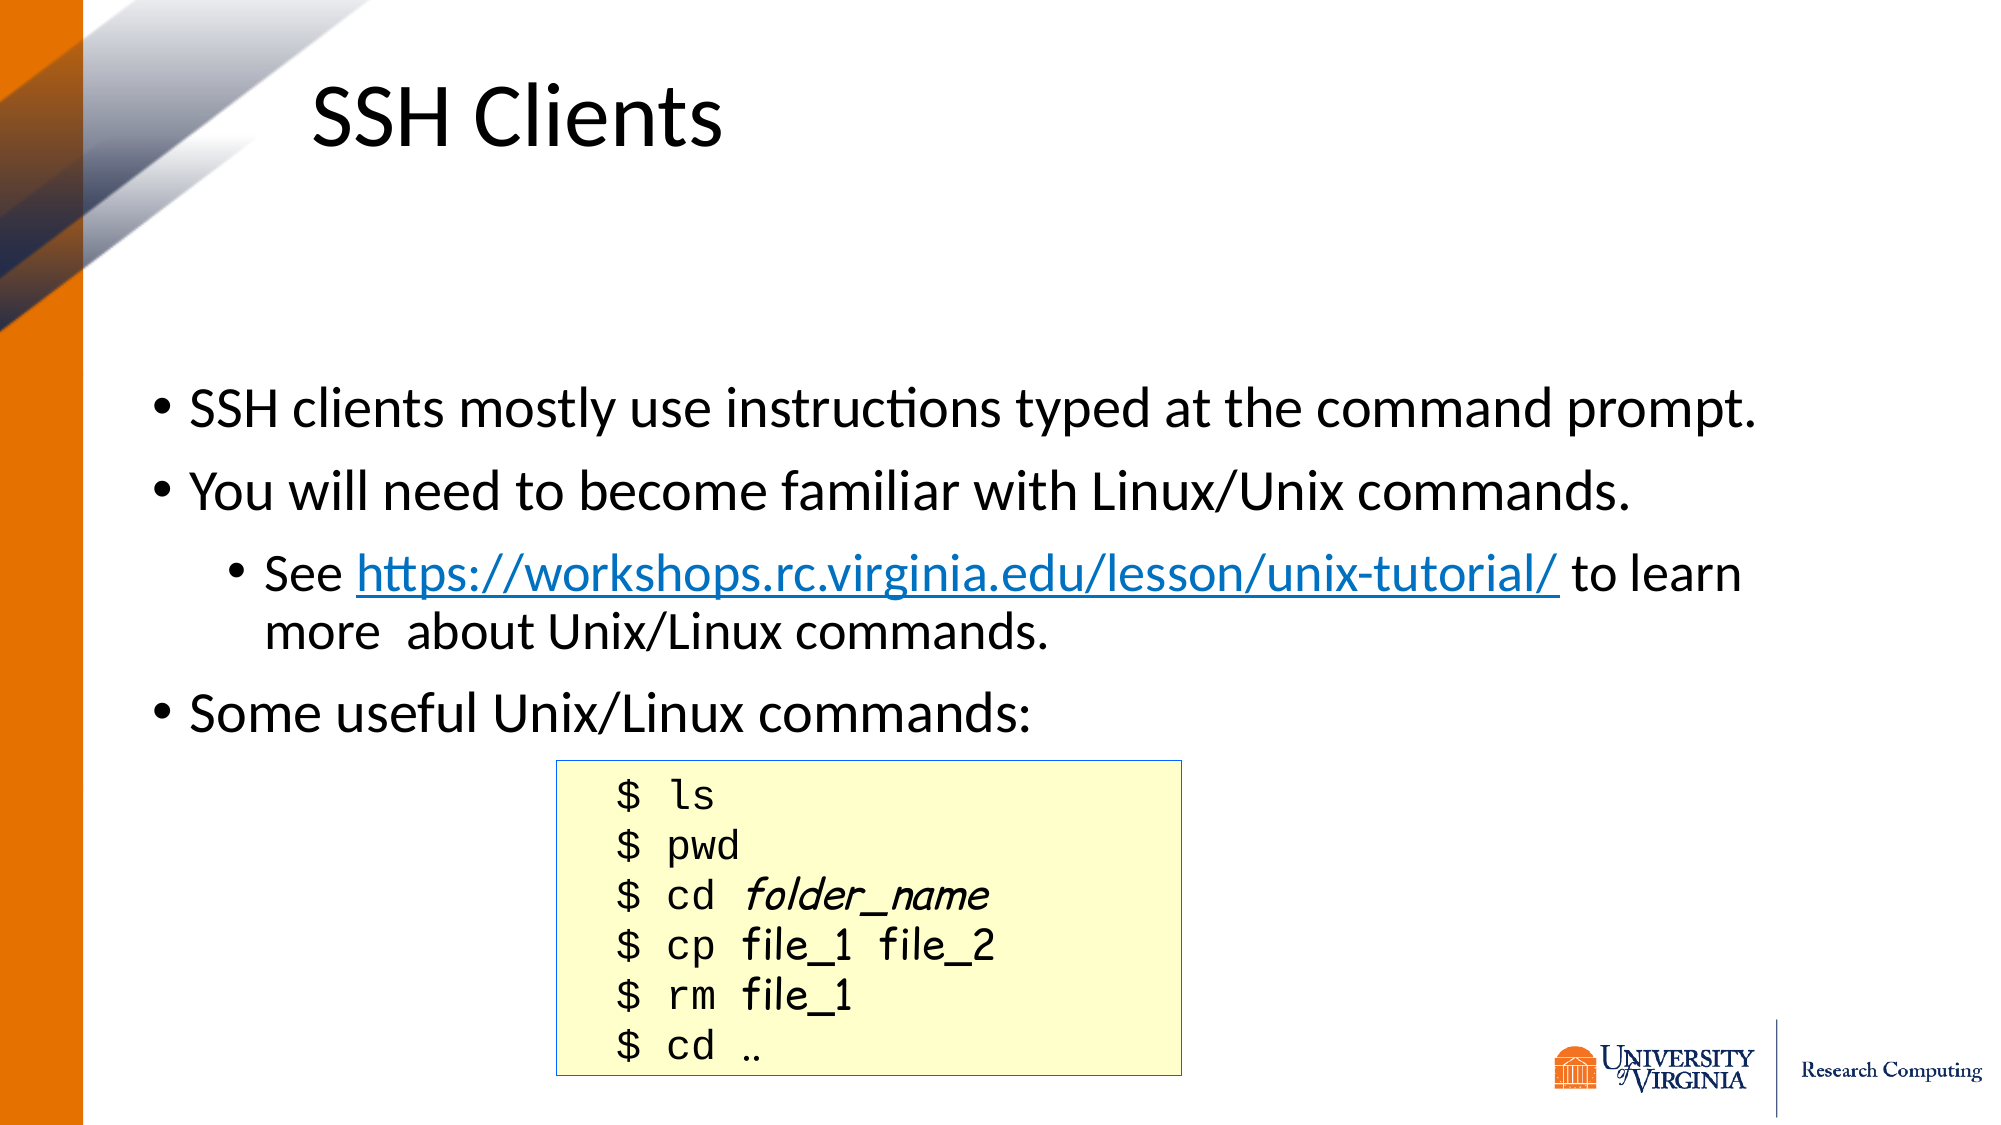

# SSH Clients

SSH clients mostly use instructions typed at the command prompt.
You will need to become familiar with Linux/Unix commands.
See https://workshops.rc.virginia.edu/lesson/unix-tutorial/ to learn more  about Unix/Linux commands.
Some useful Unix/Linux commands:

$ ls
$ pwd
$ cd folder_name
$ cp file_1 file_2
$ rm file_1
$ cd ..